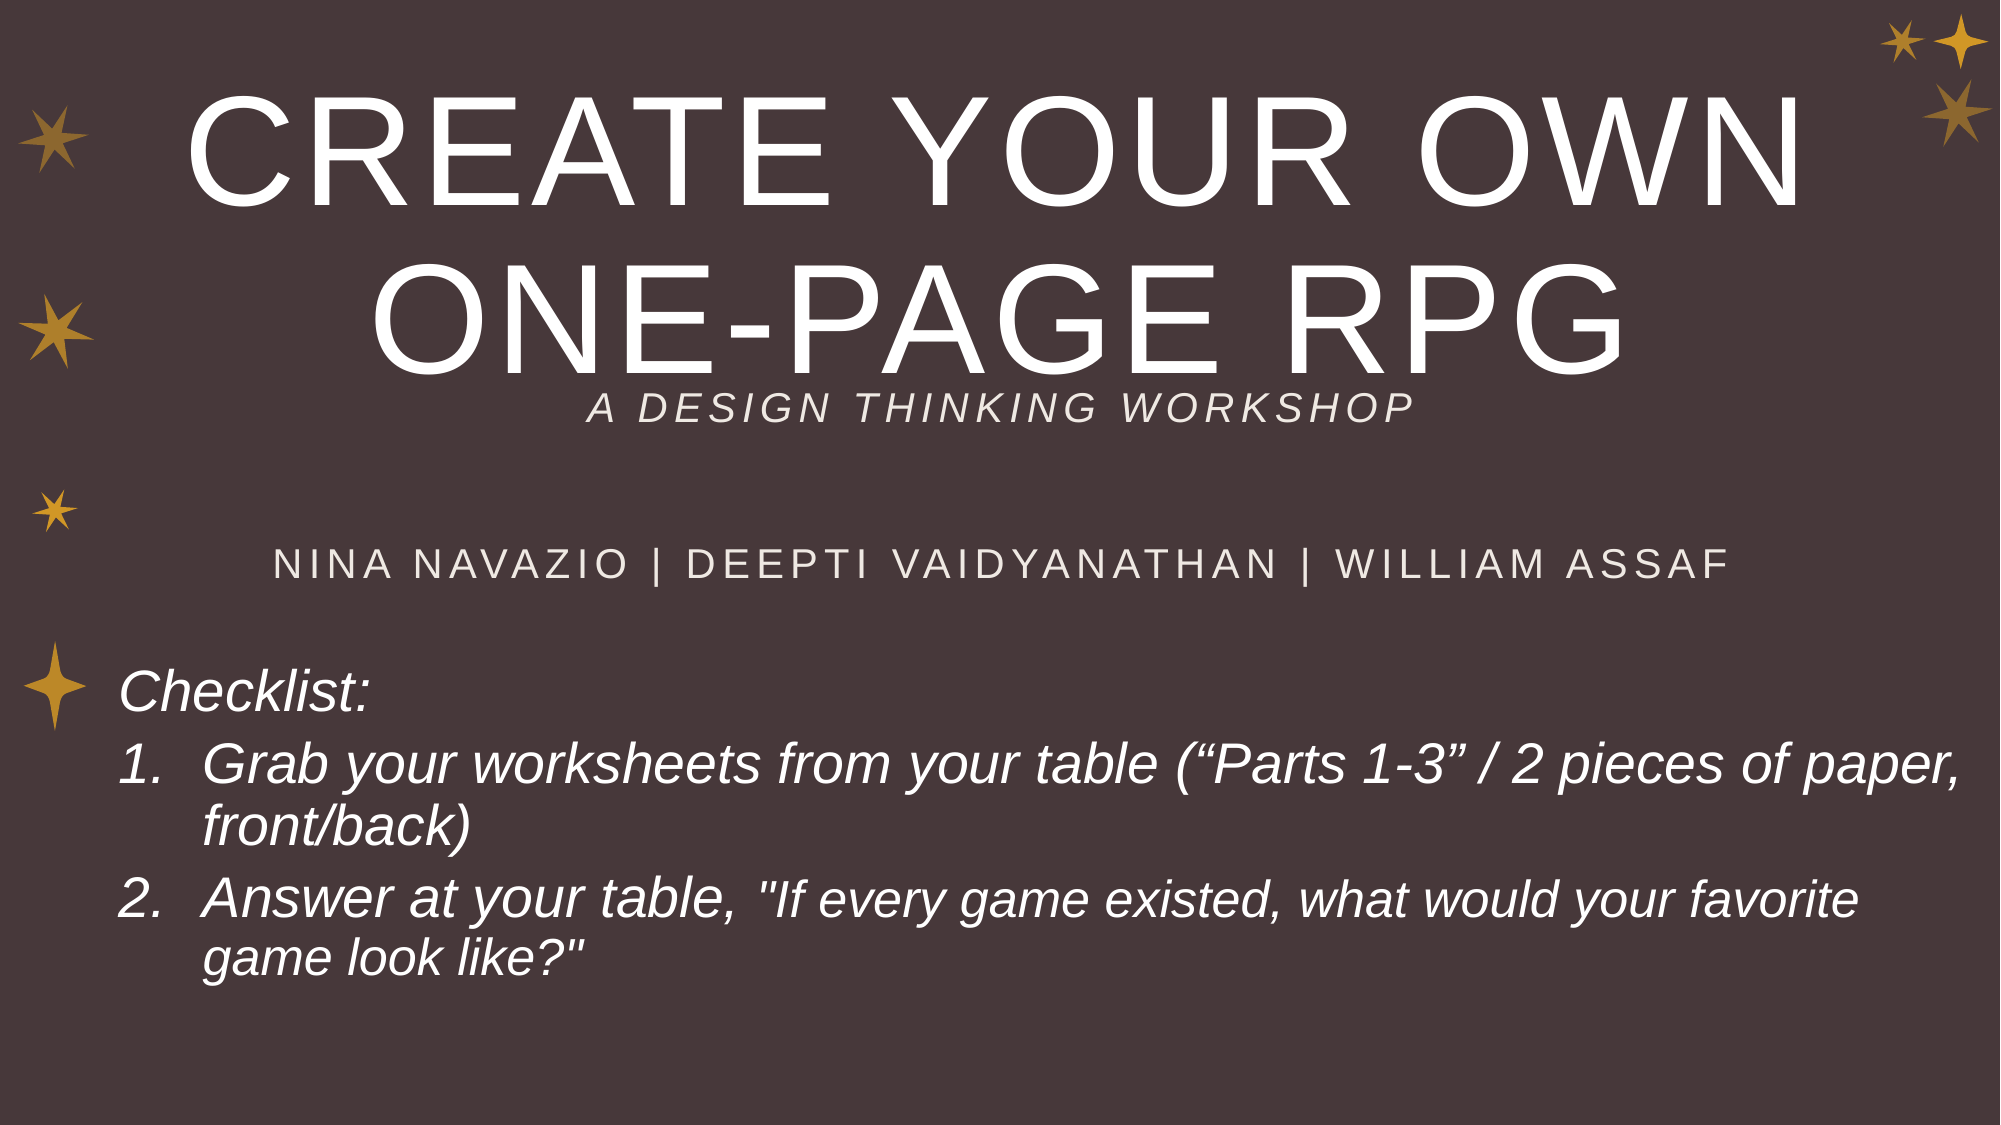

# Create your own one-page RPG
A DESIGN THINKING WORKSHOP
Nina NAVAZIO | Deepti Vaidyanathan | William ASSAF
Checklist:
Grab your worksheets from your table (“Parts 1-3” / 2 pieces of paper, front/back)
Answer at your table, "If every game existed, what would your favorite game look like?"